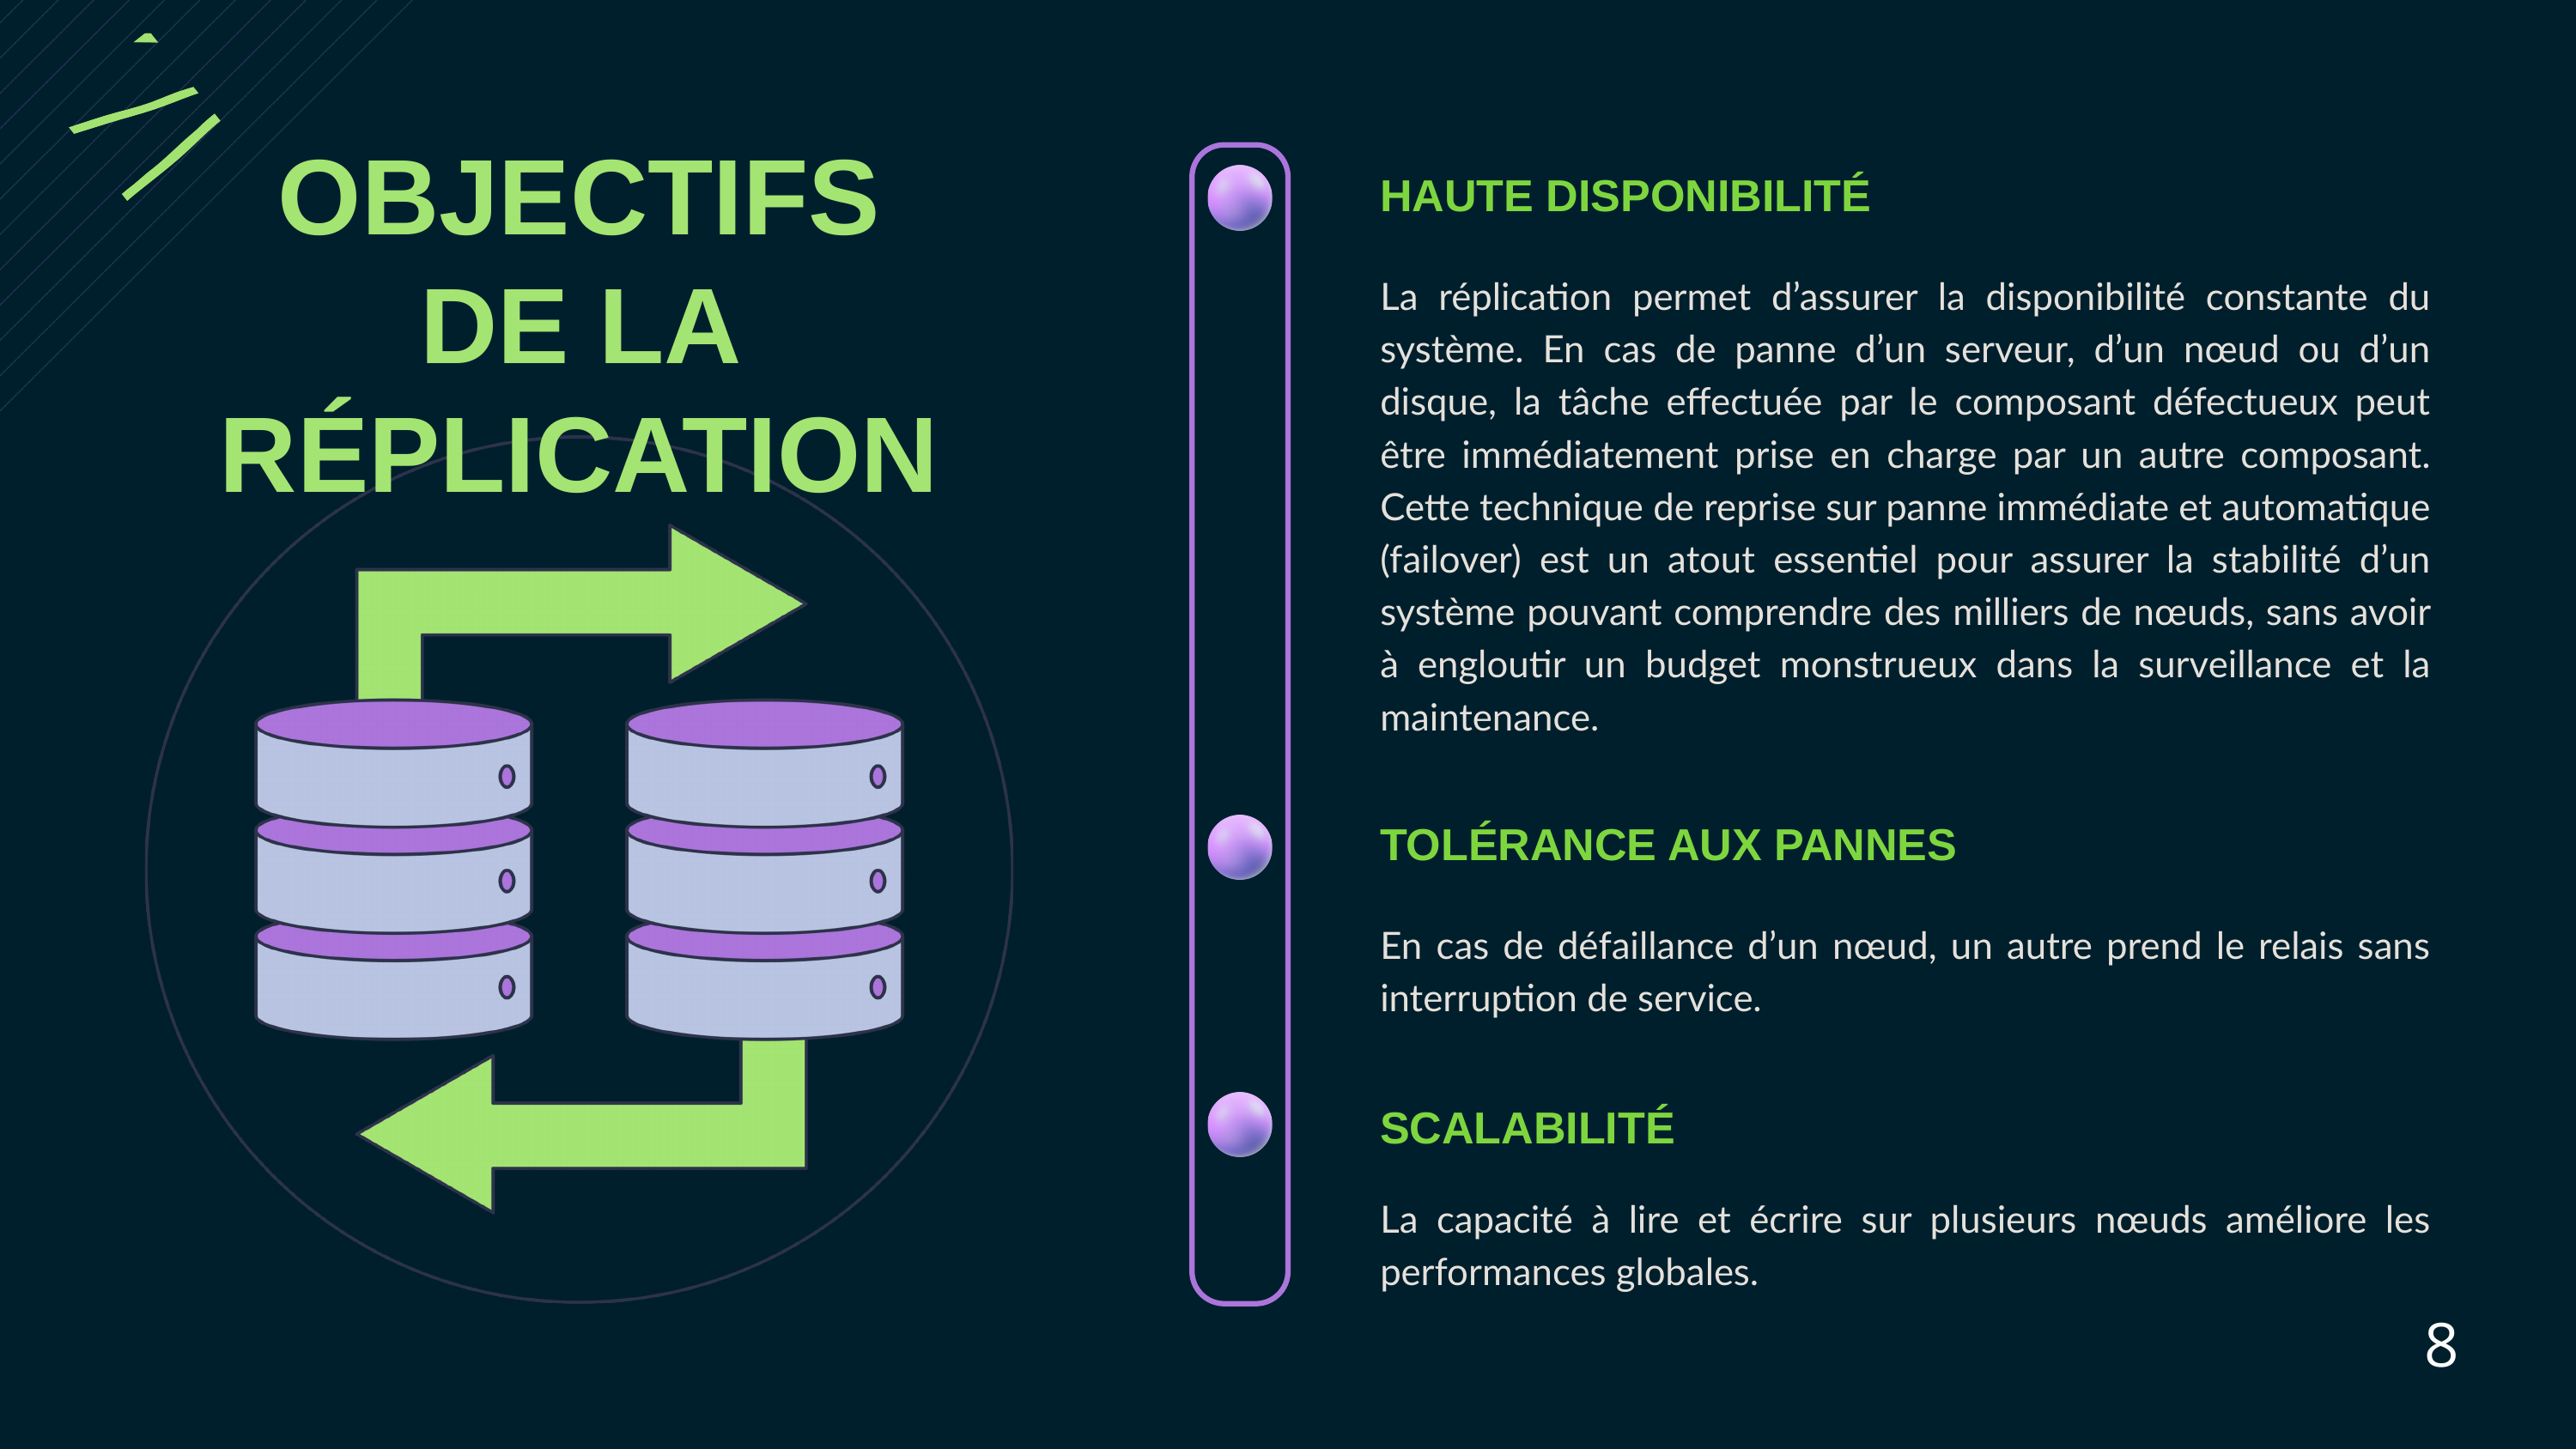

OBJECTIFS DE LA RÉPLICATION
HAUTE DISPONIBILITÉ

La réplication permet d’assurer la disponibilité constante du système. En cas de panne d’un serveur, d’un nœud ou d’un disque, la tâche effectuée par le composant défectueux peut être immédiatement prise en charge par un autre composant. Cette technique de reprise sur panne immédiate et automatique (failover) est un atout essentiel pour assurer la stabilité d’un système pouvant comprendre des milliers de nœuds, sans avoir à engloutir un budget monstrueux dans la surveillance et la maintenance.

TOLÉRANCE AUX PANNES

En cas de défaillance d’un nœud, un autre prend le relais sans interruption de service.
SCALABILITÉ

La capacité à lire et écrire sur plusieurs nœuds améliore les performances globales.
8